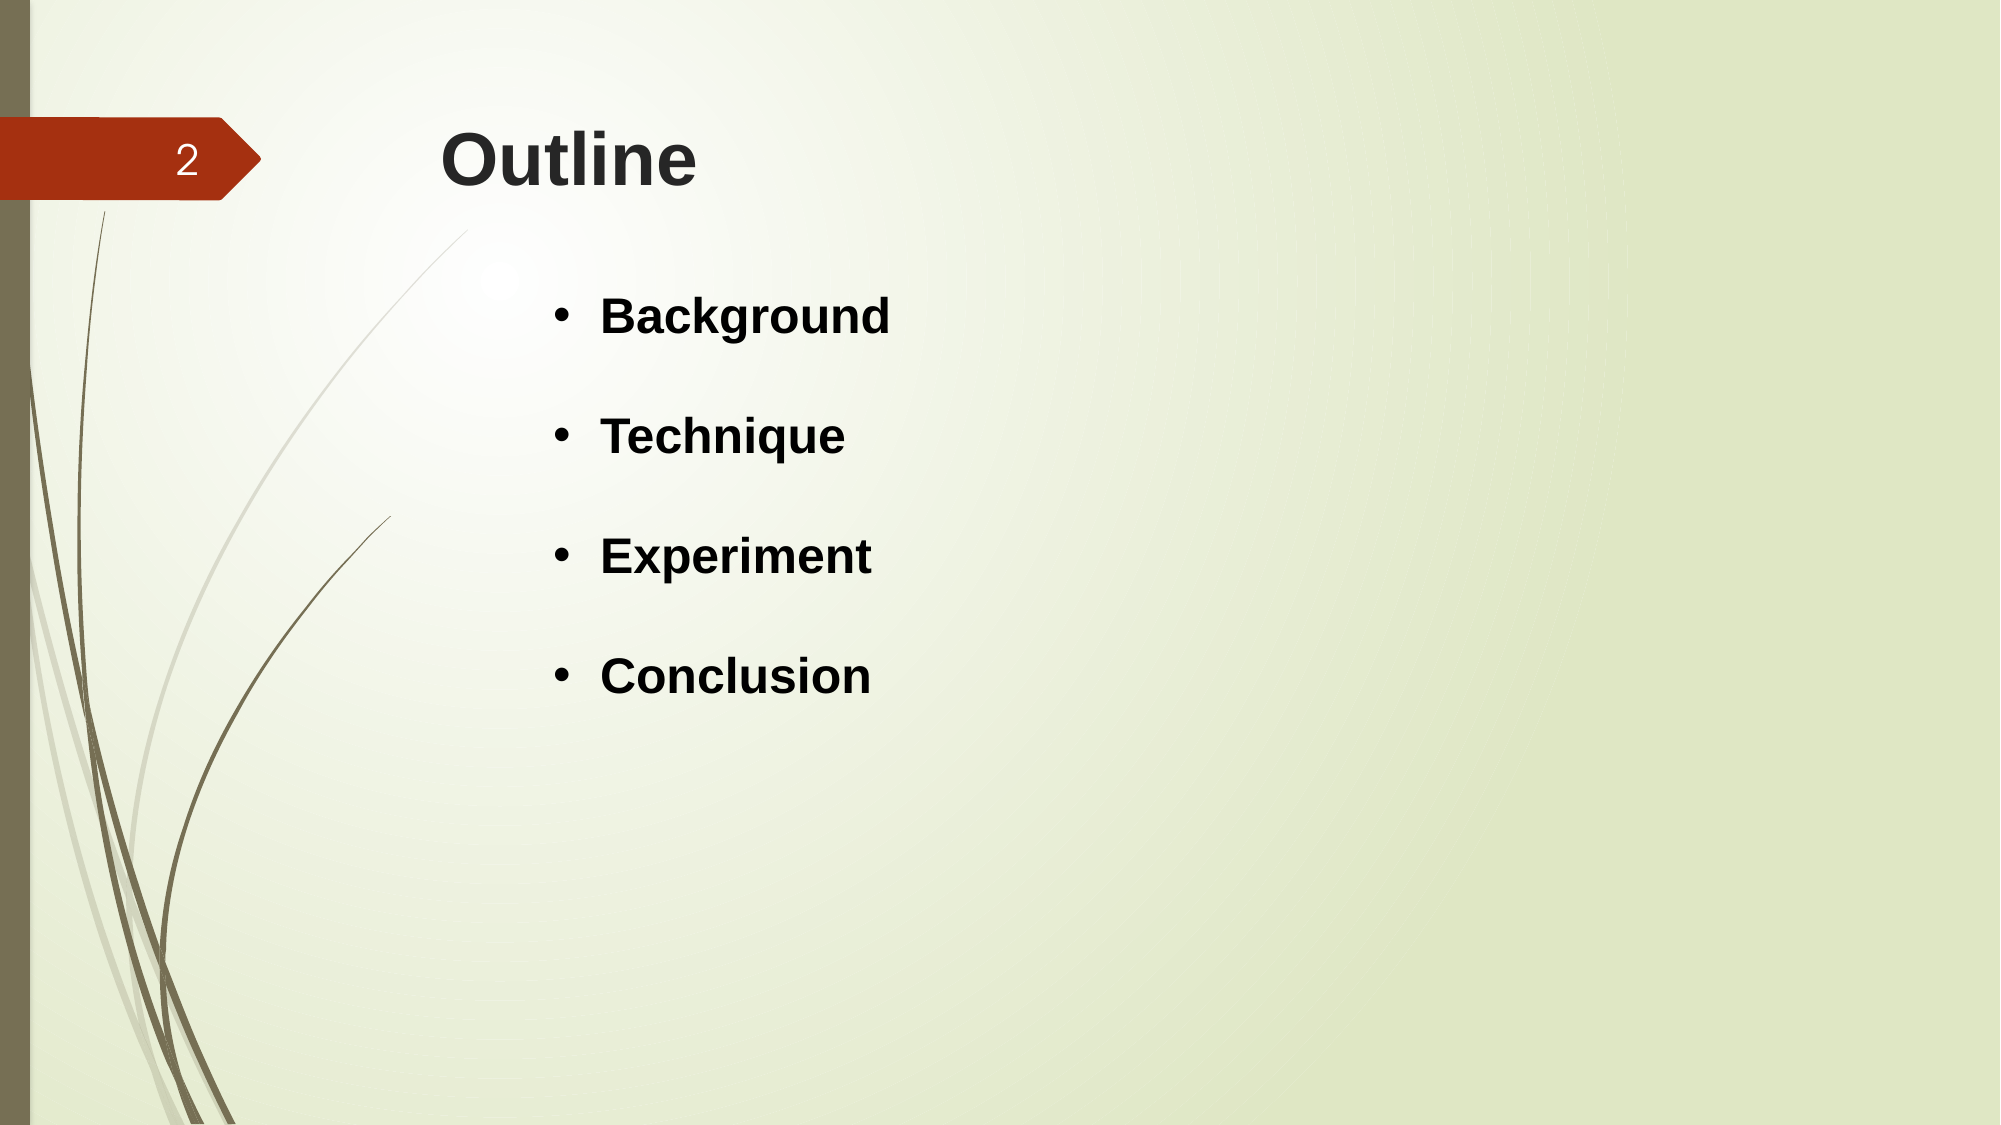

# Outline
2
Background

Technique

Experiment

Conclusion